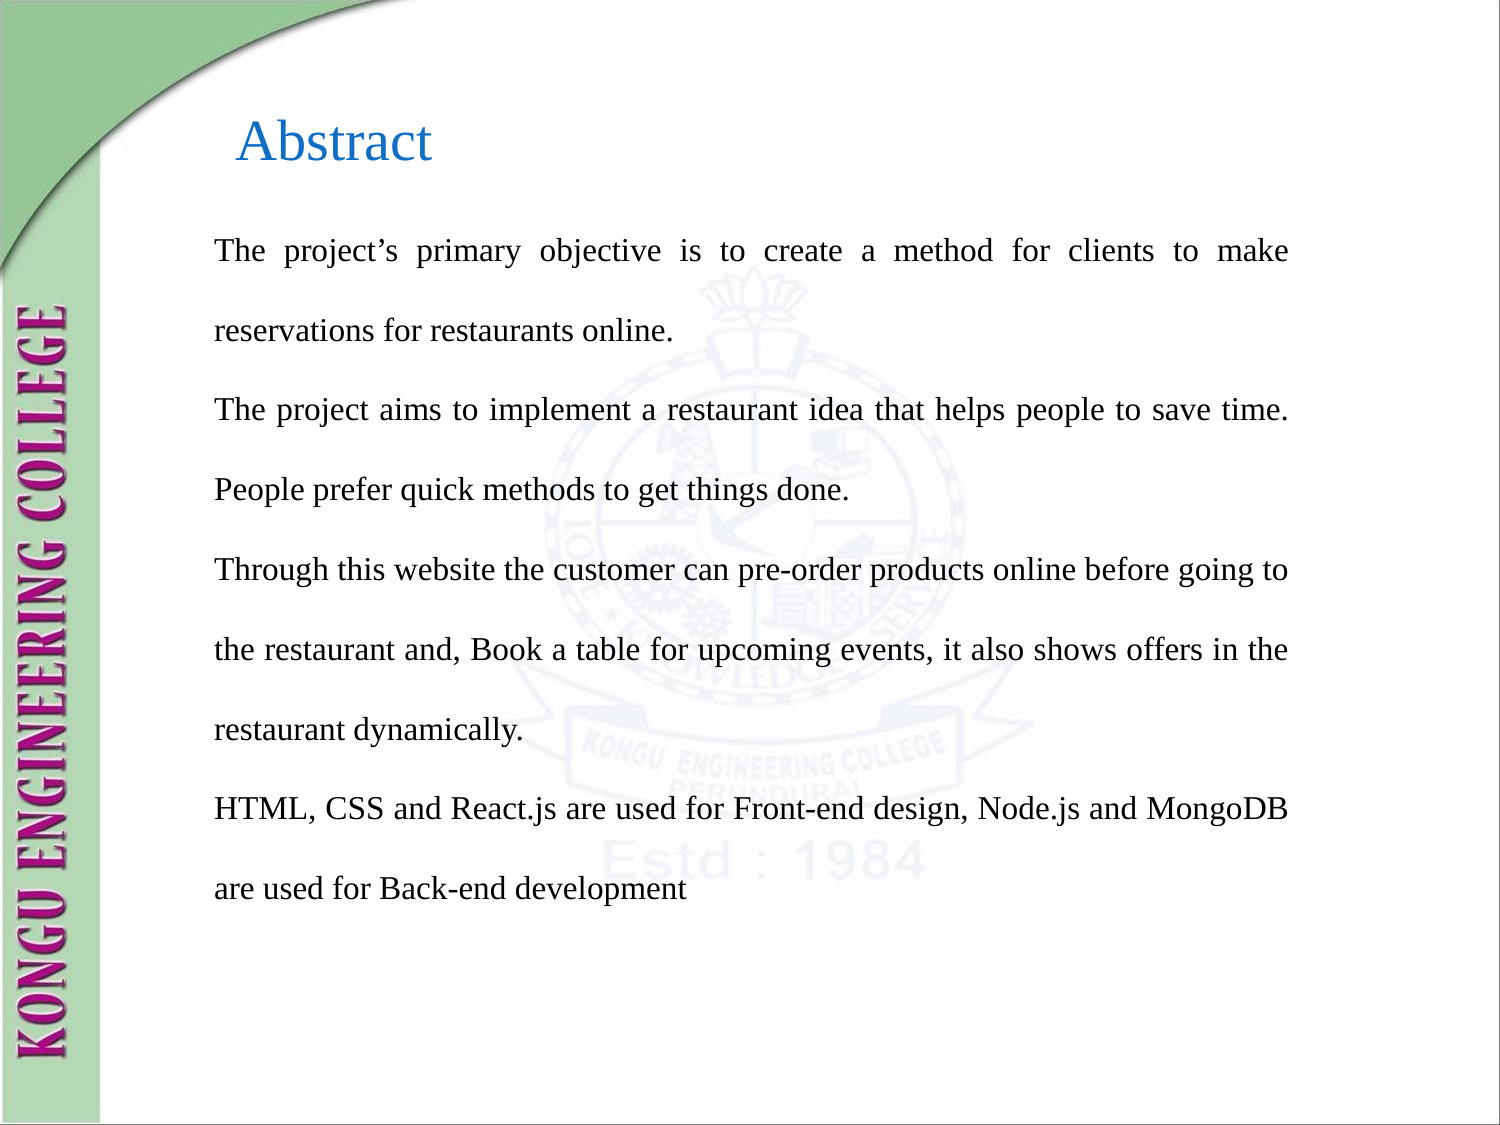

Abstract
The project’s primary objective is to create a method for clients to make reservations for restaurants online.
The project aims to implement a restaurant idea that helps people to save time. People prefer quick methods to get things done.
Through this website the customer can pre-order products online before going to the restaurant and, Book a table for upcoming events, it also shows offers in the restaurant dynamically.
HTML, CSS and React.js are used for Front-end design, Node.js and MongoDB are used for Back-end development